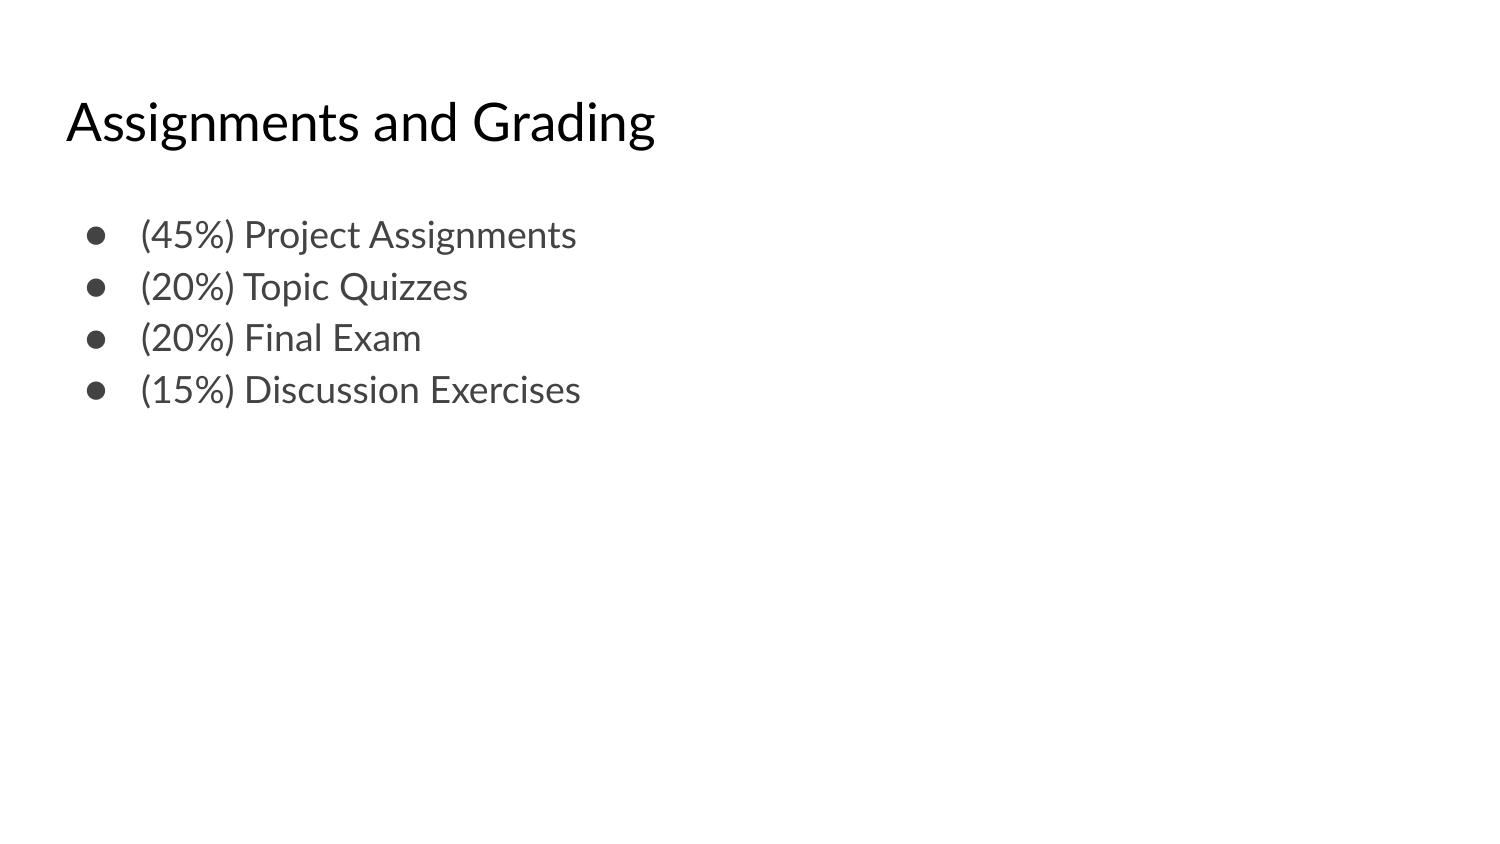

# Assignments and Grading
(45%) Project Assignments
(20%) Topic Quizzes
(20%) Final Exam
(15%) Discussion Exercises